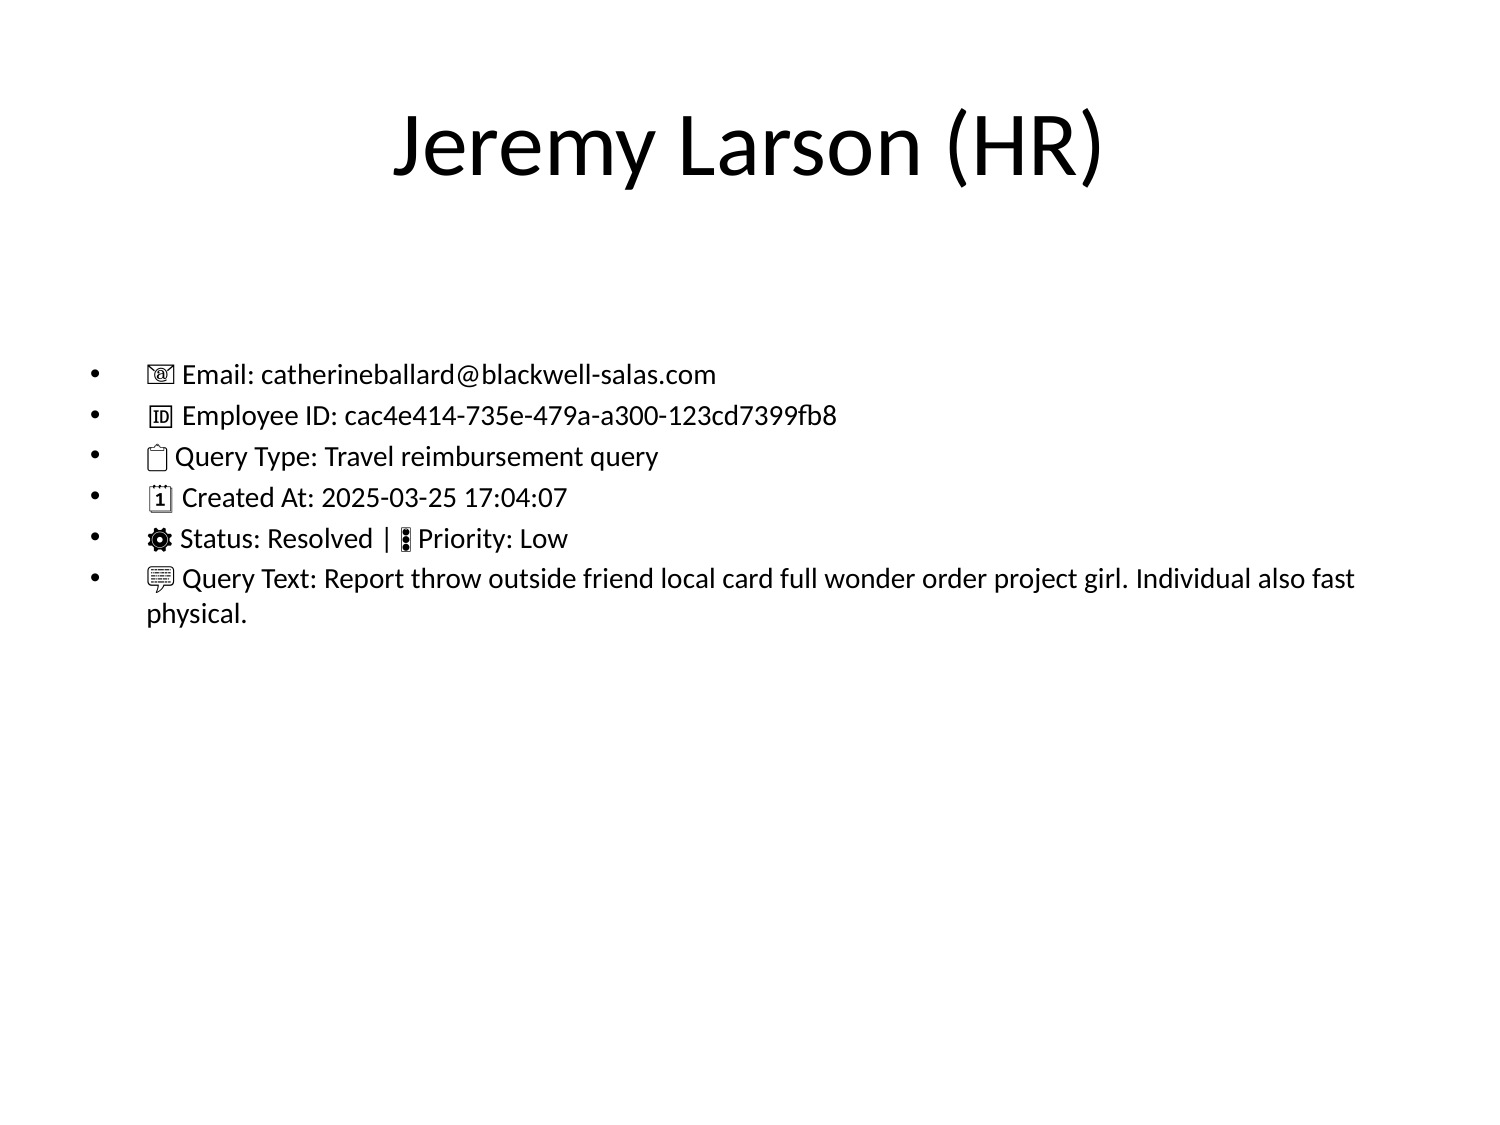

# Jeremy Larson (HR)

📧 Email: catherineballard@blackwell-salas.com
🆔 Employee ID: cac4e414-735e-479a-a300-123cd7399fb8
📋 Query Type: Travel reimbursement query
🗓 Created At: 2025-03-25 17:04:07
⚙ Status: Resolved | 🚦 Priority: Low
💬 Query Text: Report throw outside friend local card full wonder order project girl. Individual also fast physical.